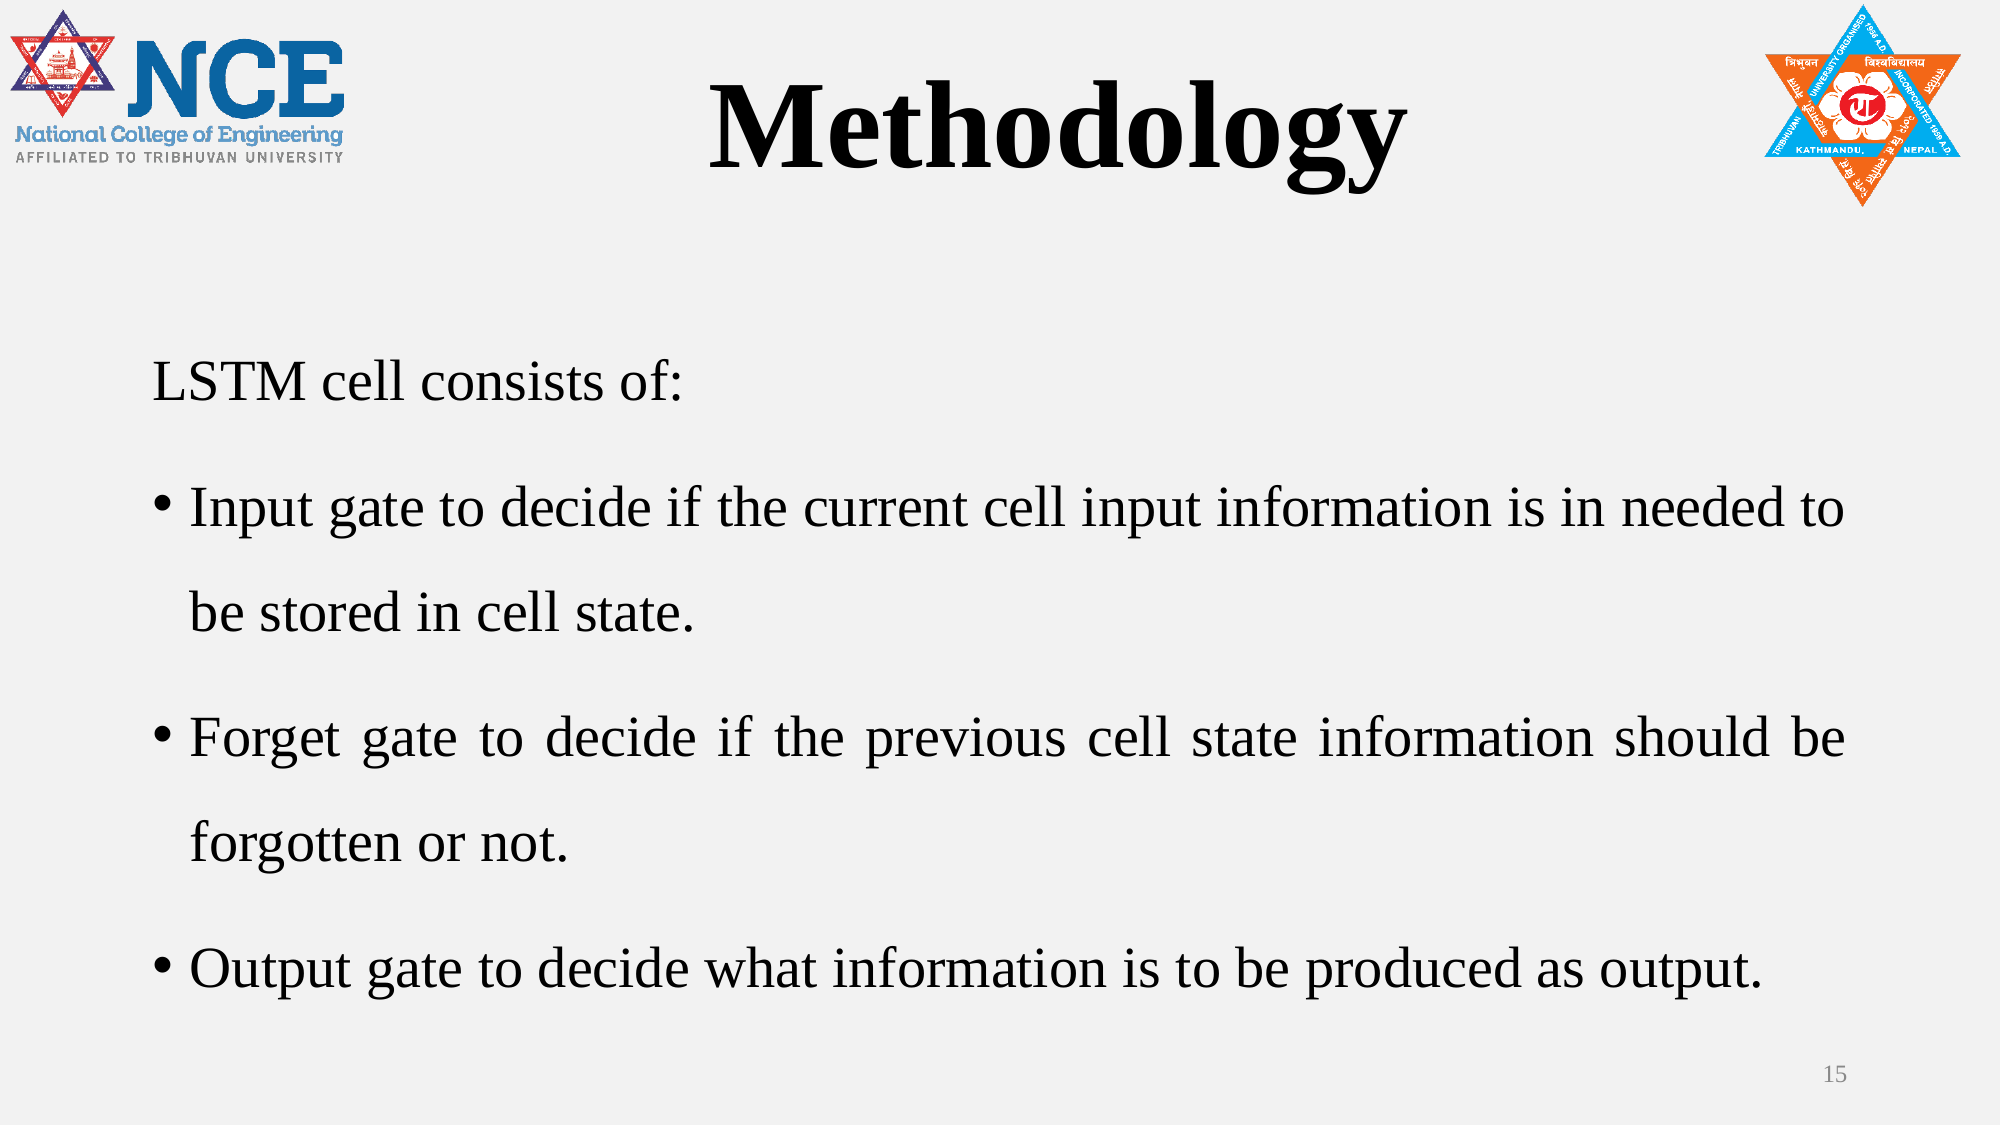

# Methodology
LSTM cell consists of:
Input gate to decide if the current cell input information is in needed to be stored in cell state.
Forget gate to decide if the previous cell state information should be forgotten or not.
Output gate to decide what information is to be produced as output.
15